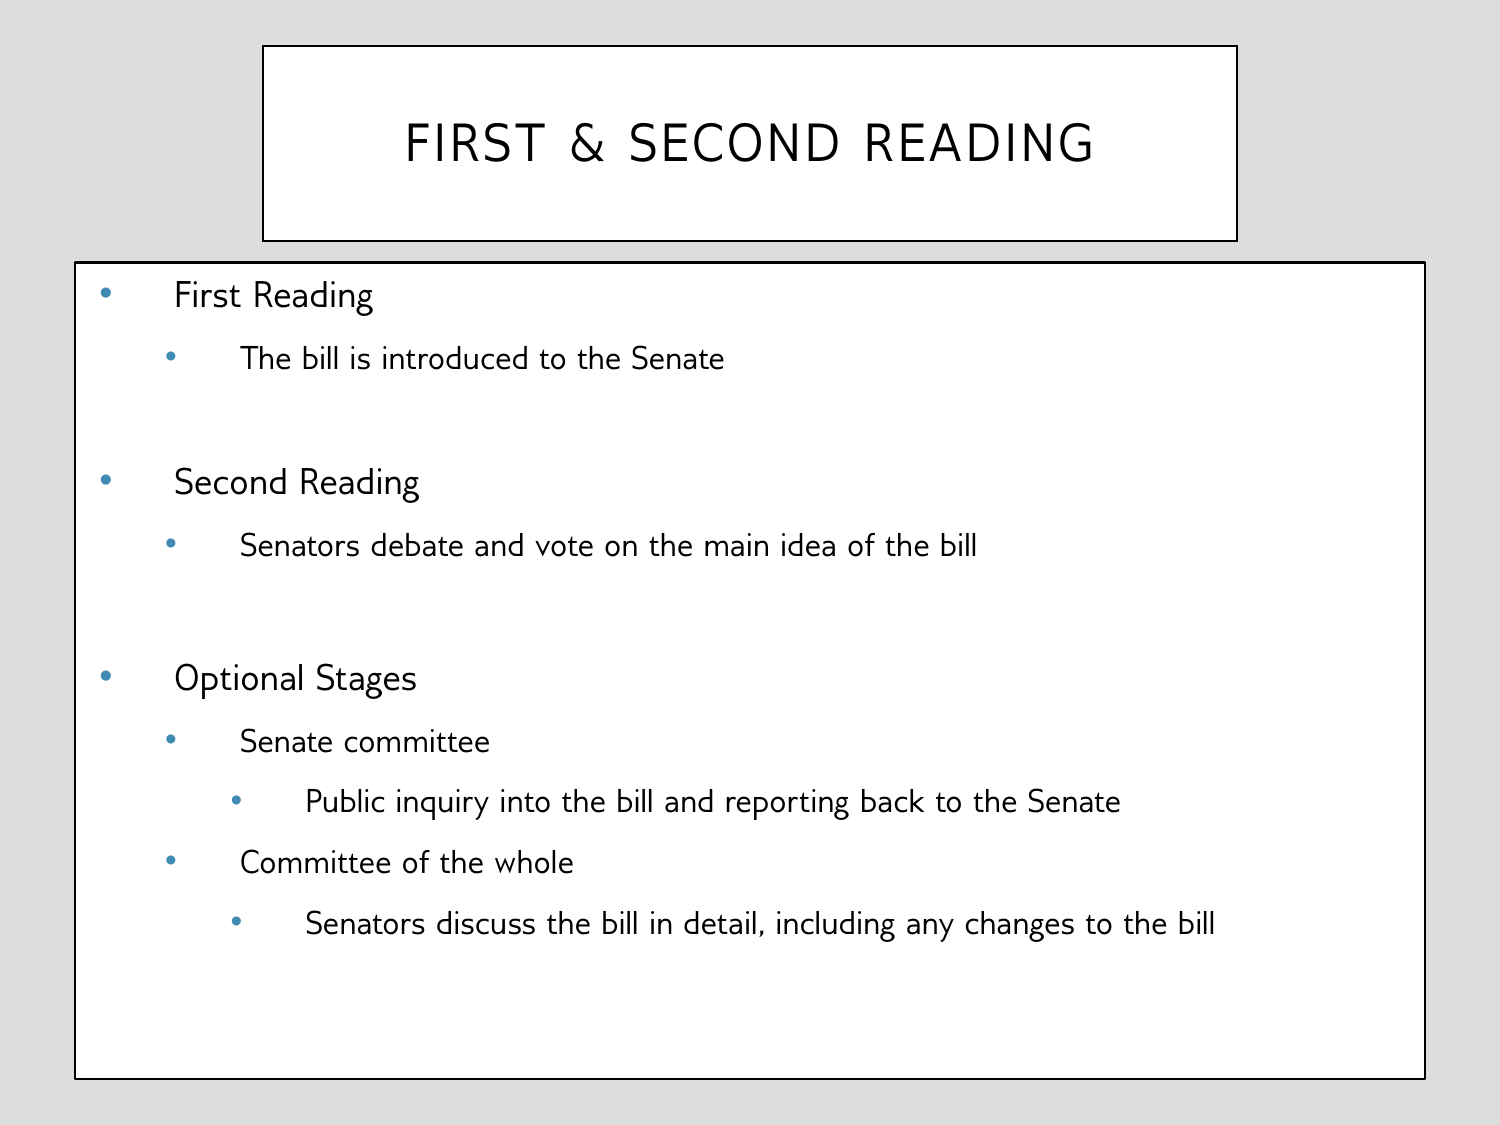

# First & Second Reading
First Reading
The bill is introduced to the Senate

Second Reading
Senators debate and vote on the main idea of the bill

Optional Stages
Senate committee
Public inquiry into the bill and reporting back to the Senate
Committee of the whole
Senators discuss the bill in detail, including any changes to the bill